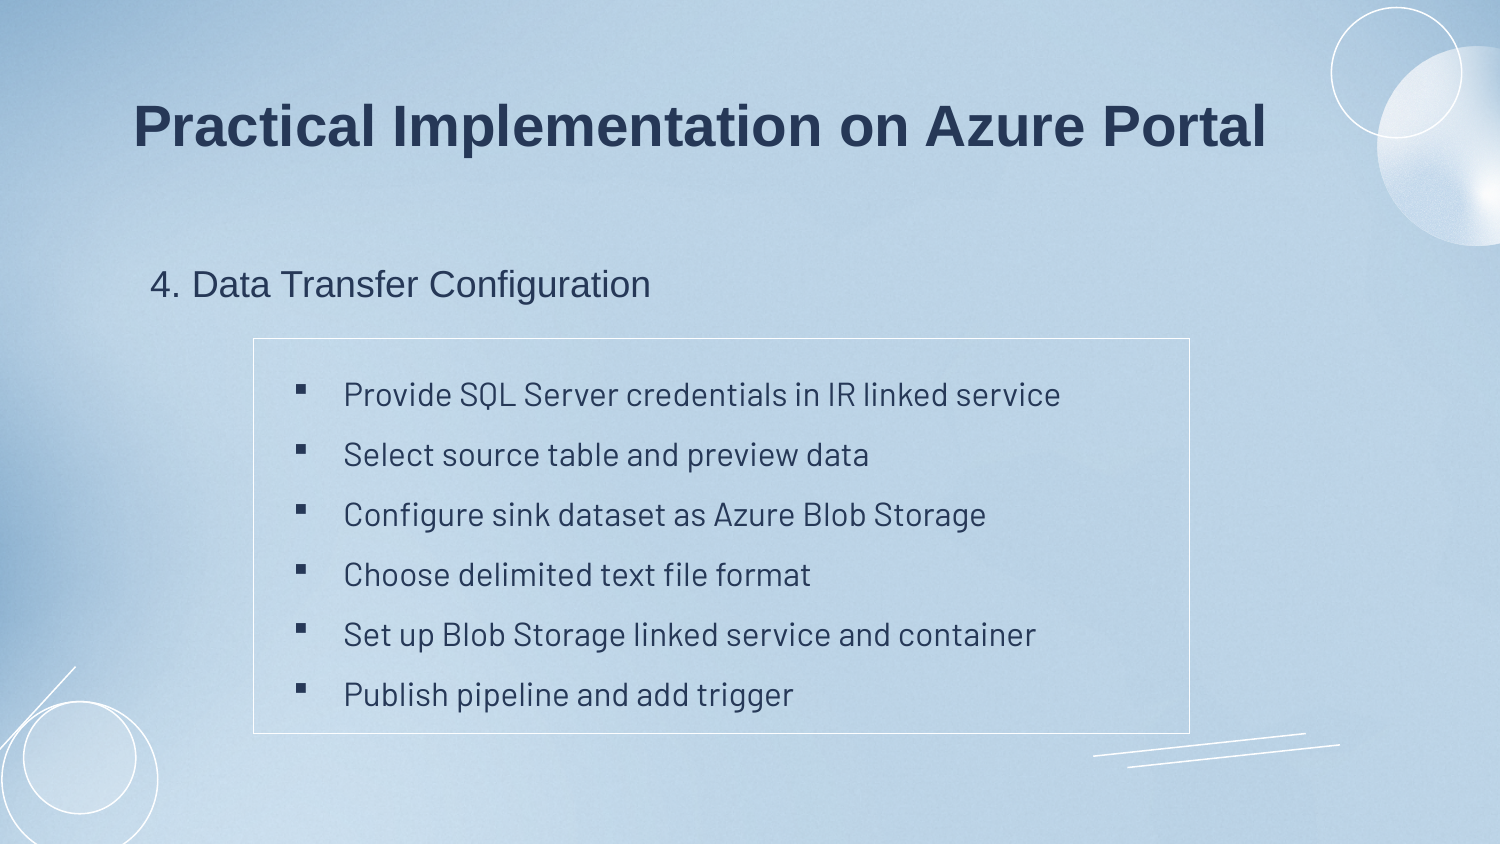

# Practical Implementation on Azure Portal
4. Data Transfer Configuration
Provide SQL Server credentials in IR linked service
Select source table and preview data
Configure sink dataset as Azure Blob Storage
Choose delimited text file format
Set up Blob Storage linked service and container
Publish pipeline and add trigger